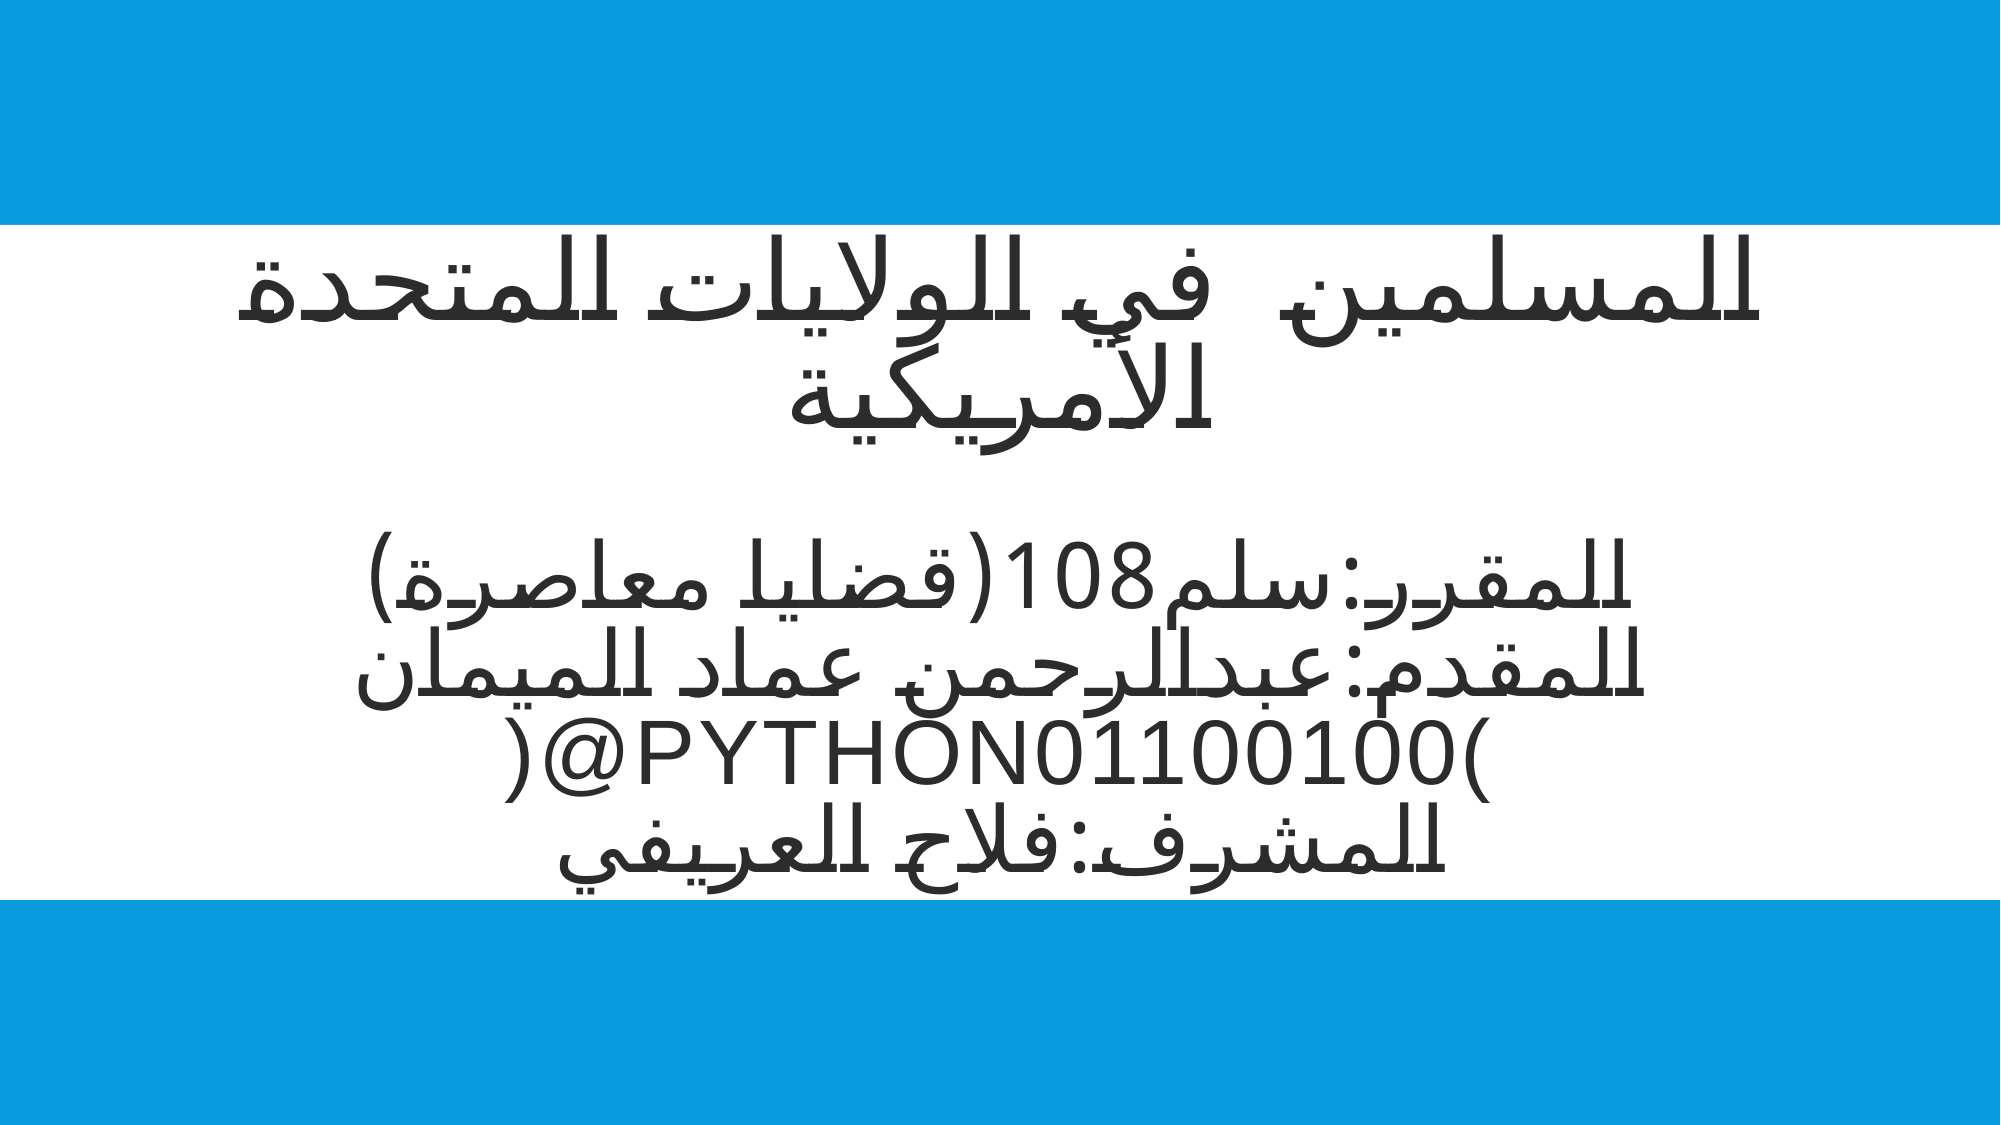

# المسلمين  في الولايات المتحدة الأمريكية المقرر:سلم108(قضايا معاصرة) المقدم:عبدالرحمن عماد الميمان )@PYTHON01100100( المشرف:فلاح العريفي